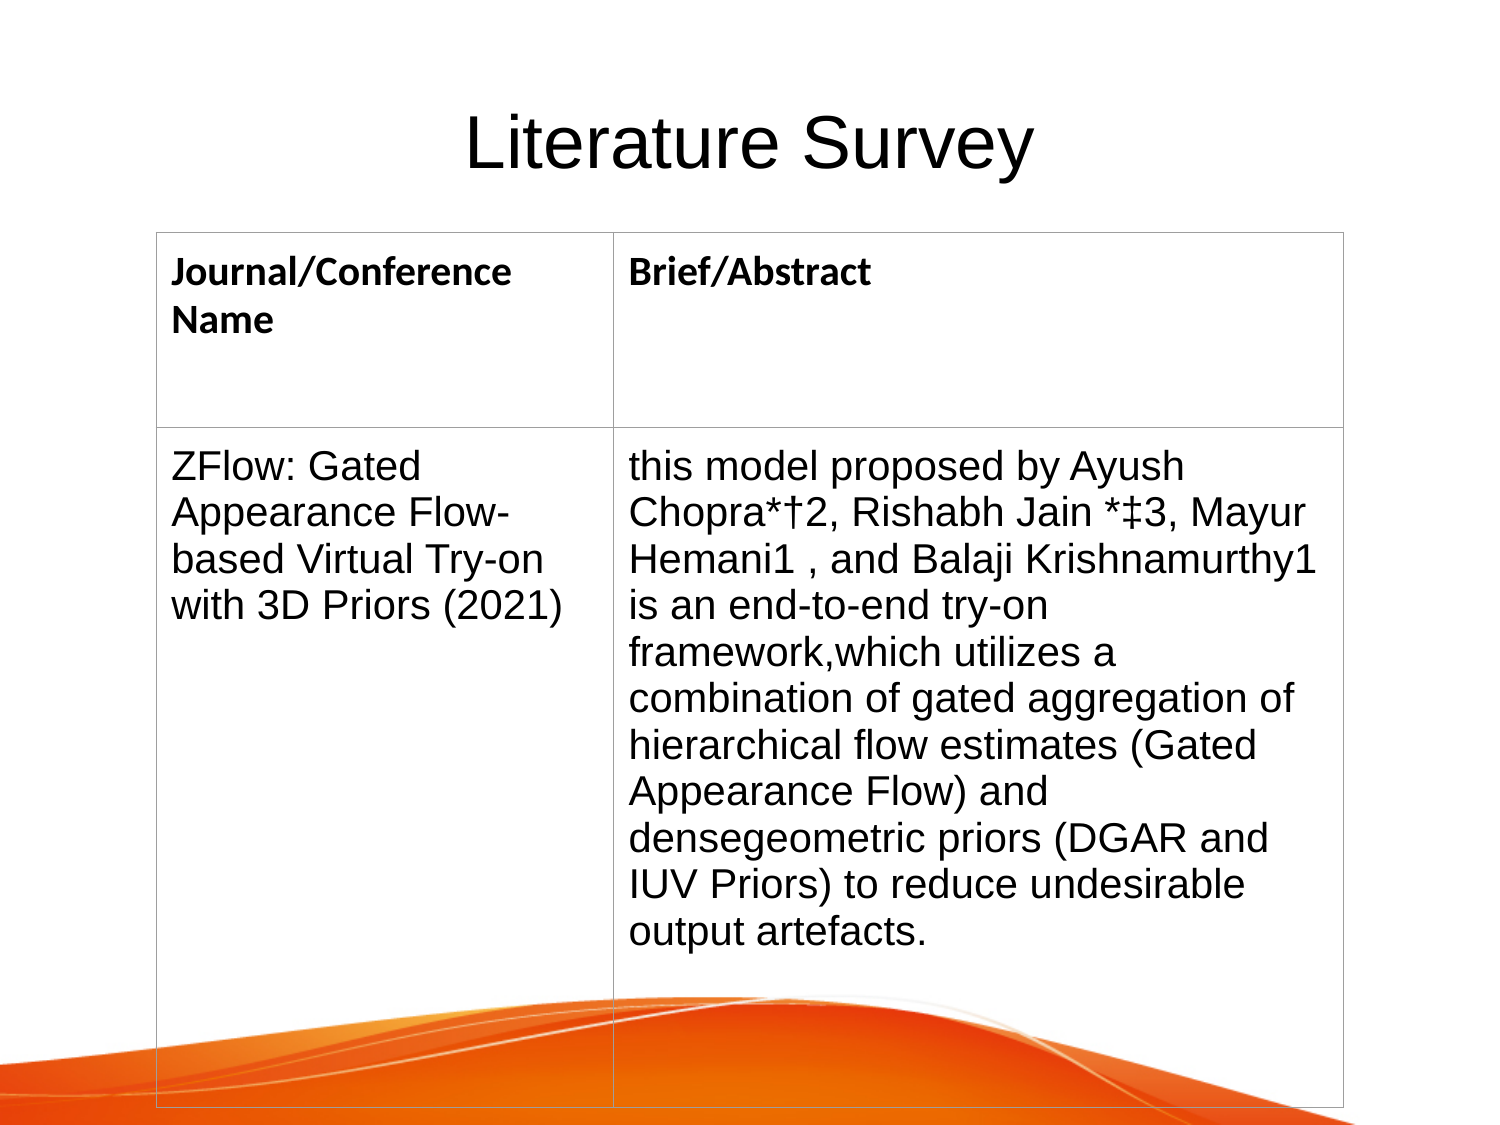

# Literature Survey
| Journal/Conference Name | Brief/Abstract |
| --- | --- |
| ZFlow: Gated Appearance Flow-based Virtual Try-on with 3D Priors (2021) | this model proposed by Ayush Chopra\*†2, Rishabh Jain \*‡3, Mayur Hemani1 , and Balaji Krishnamurthy1 is an end-to-end try-on framework,which utilizes a combination of gated aggregation of hierarchical flow estimates (Gated Appearance Flow) and densegeometric priors (DGAR and IUV Priors) to reduce undesirable output artefacts. |

11